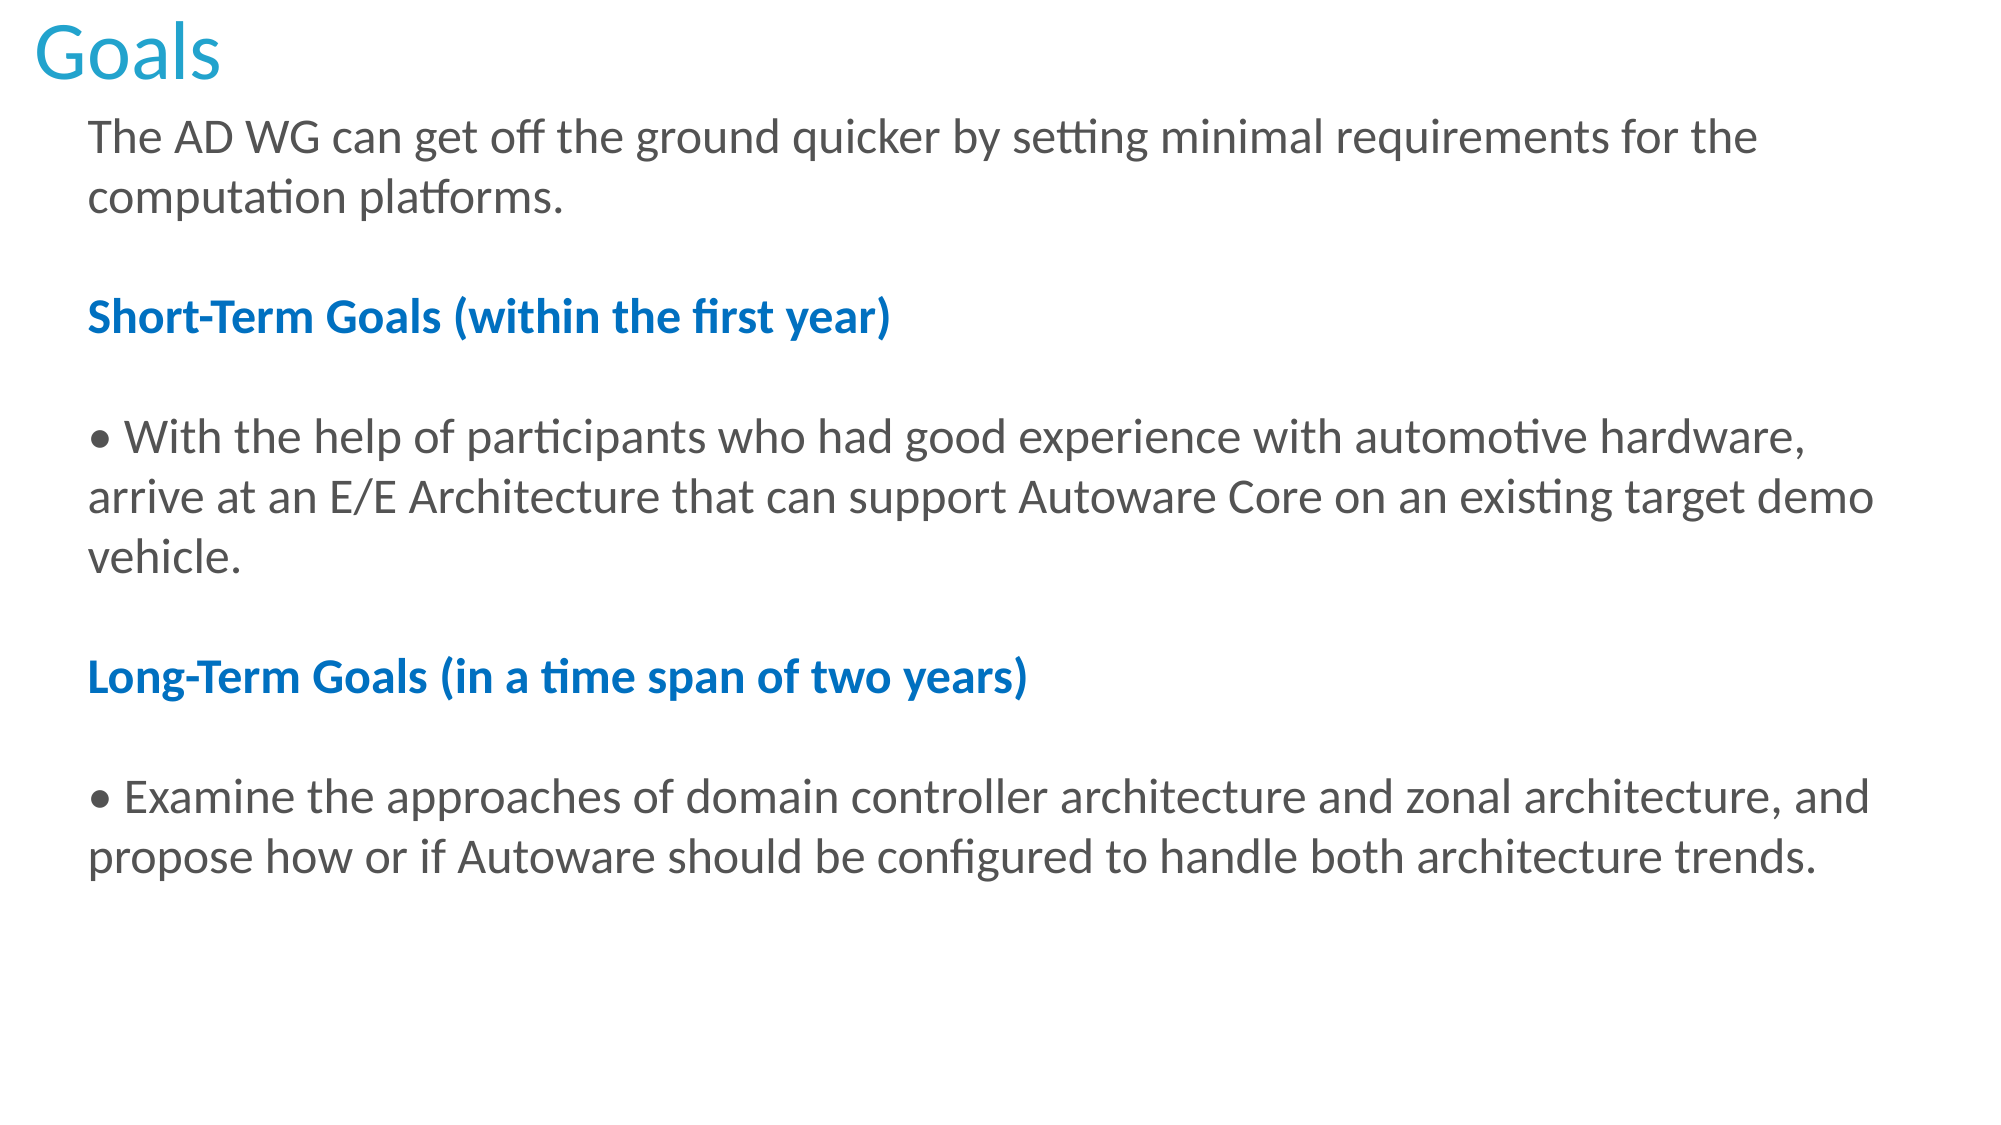

# Goals
The AD WG can get off the ground quicker by setting minimal requirements for the computation platforms.

Short-Term Goals (within the first year)

• With the help of participants who had good experience with automotive hardware, arrive at an E/E Architecture that can support Autoware Core on an existing target demo vehicle.

Long-Term Goals (in a time span of two years)

• Examine the approaches of domain controller architecture and zonal architecture, and propose how or if Autoware should be configured to handle both architecture trends.